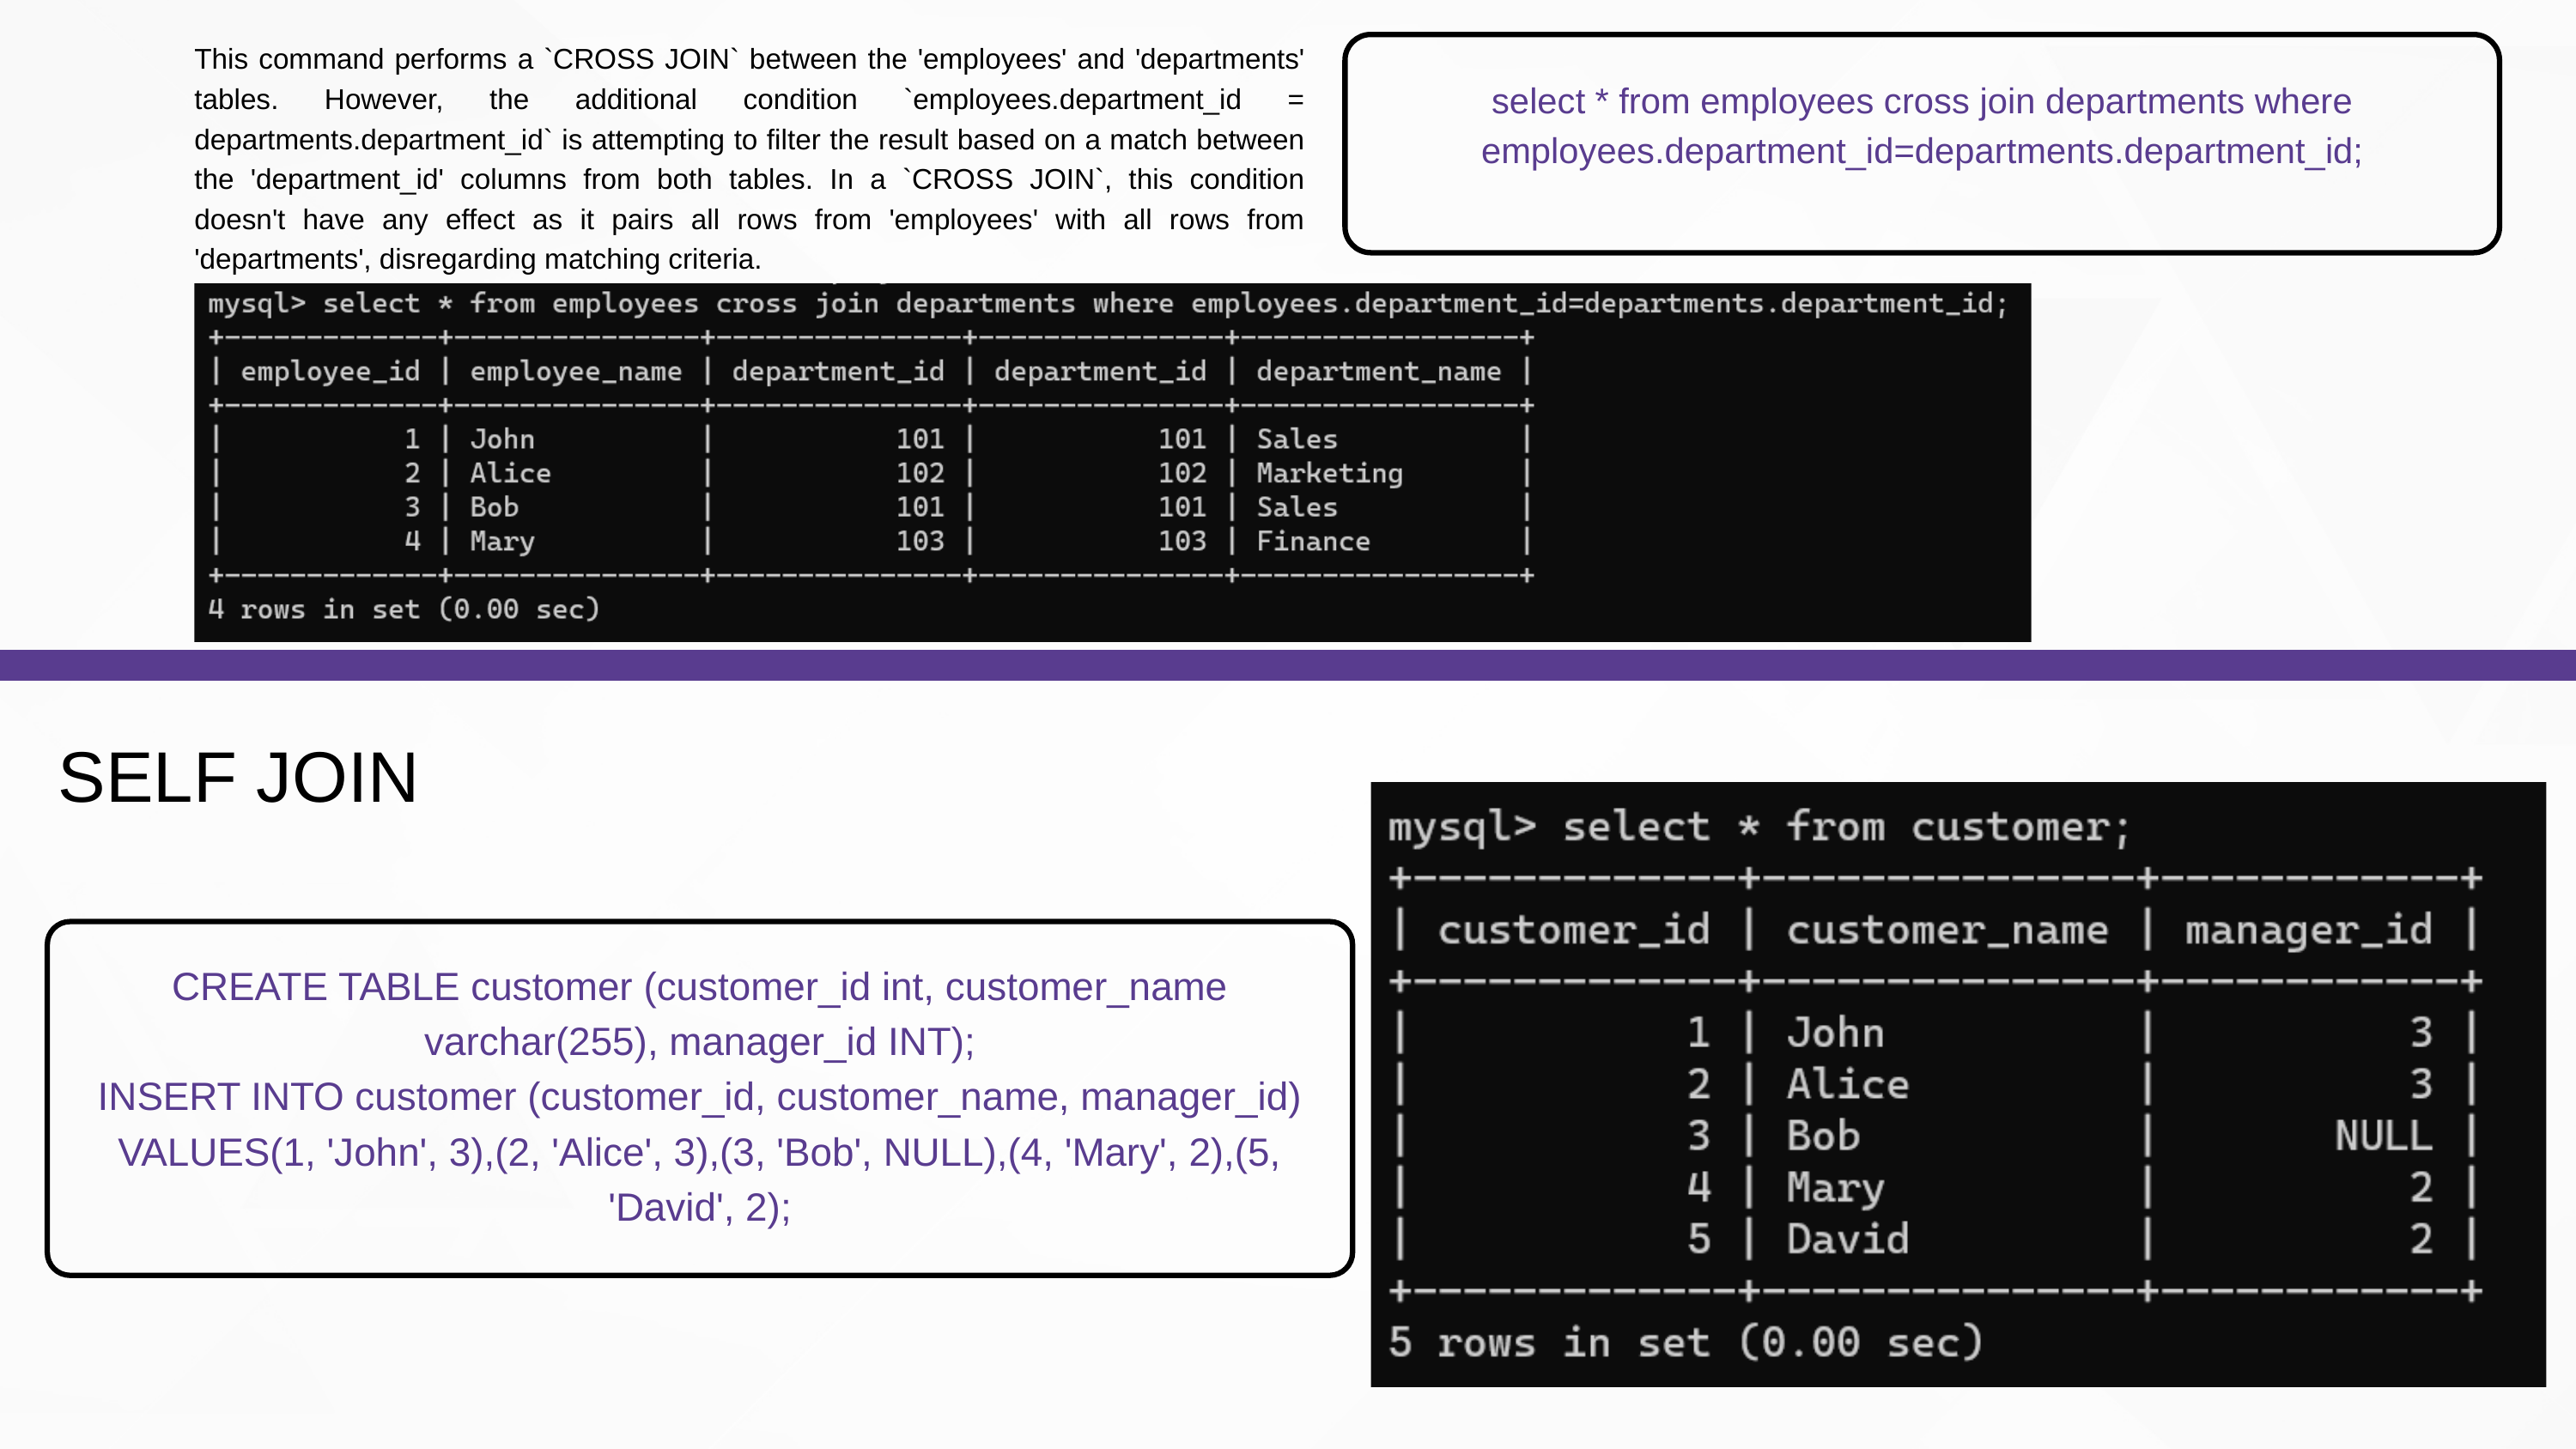

select * from employees cross join departments where employees.department_id=departments.department_id;
This command performs a `CROSS JOIN` between the 'employees' and 'departments' tables. However, the additional condition `employees.department_id = departments.department_id` is attempting to filter the result based on a match between the 'department_id' columns from both tables. In a `CROSS JOIN`, this condition doesn't have any effect as it pairs all rows from 'employees' with all rows from 'departments', disregarding matching criteria.

SELF JOIN

CREATE TABLE customer (customer_id int, customer_name varchar(255), manager_id INT);
INSERT INTO customer (customer_id, customer_name, manager_id) VALUES(1, 'John', 3),(2, 'Alice', 3),(3, 'Bob', NULL),(4, 'Mary', 2),(5, 'David', 2);